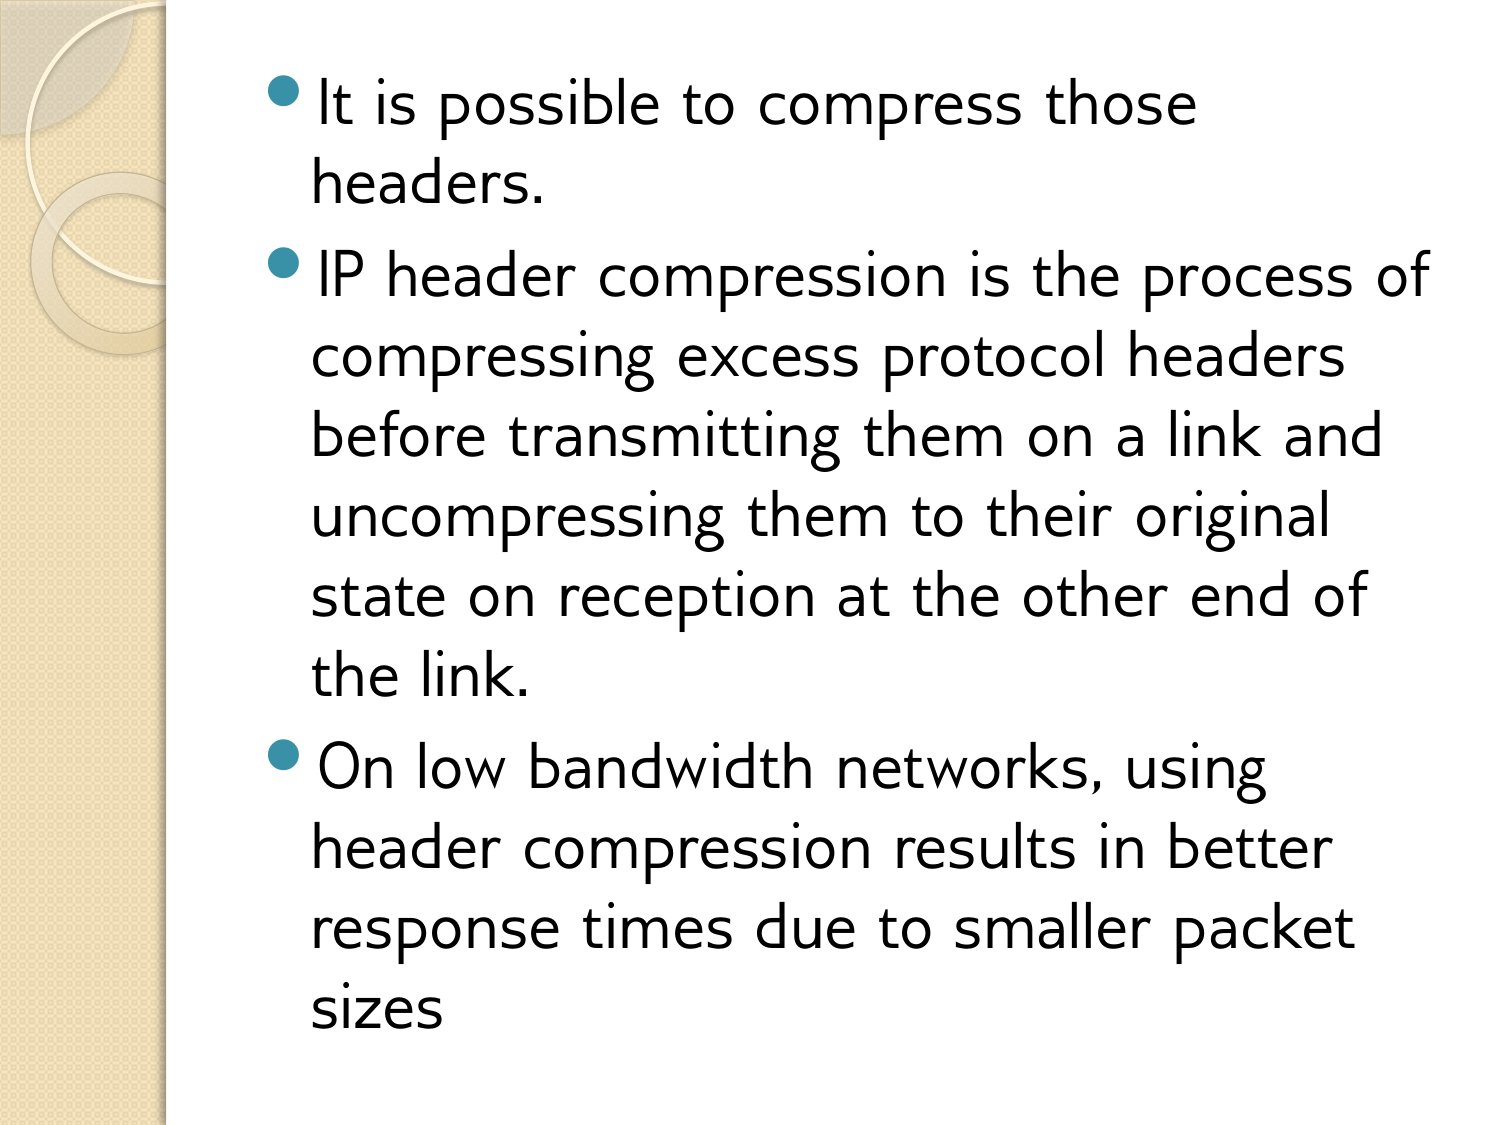

It is possible to compress those headers.
IP header compression is the process of compressing excess protocol headers before transmitting them on a link and uncompressing them to their original state on reception at the other end of the link.
On low bandwidth networks, using header compression results in better response times due to smaller packet sizes